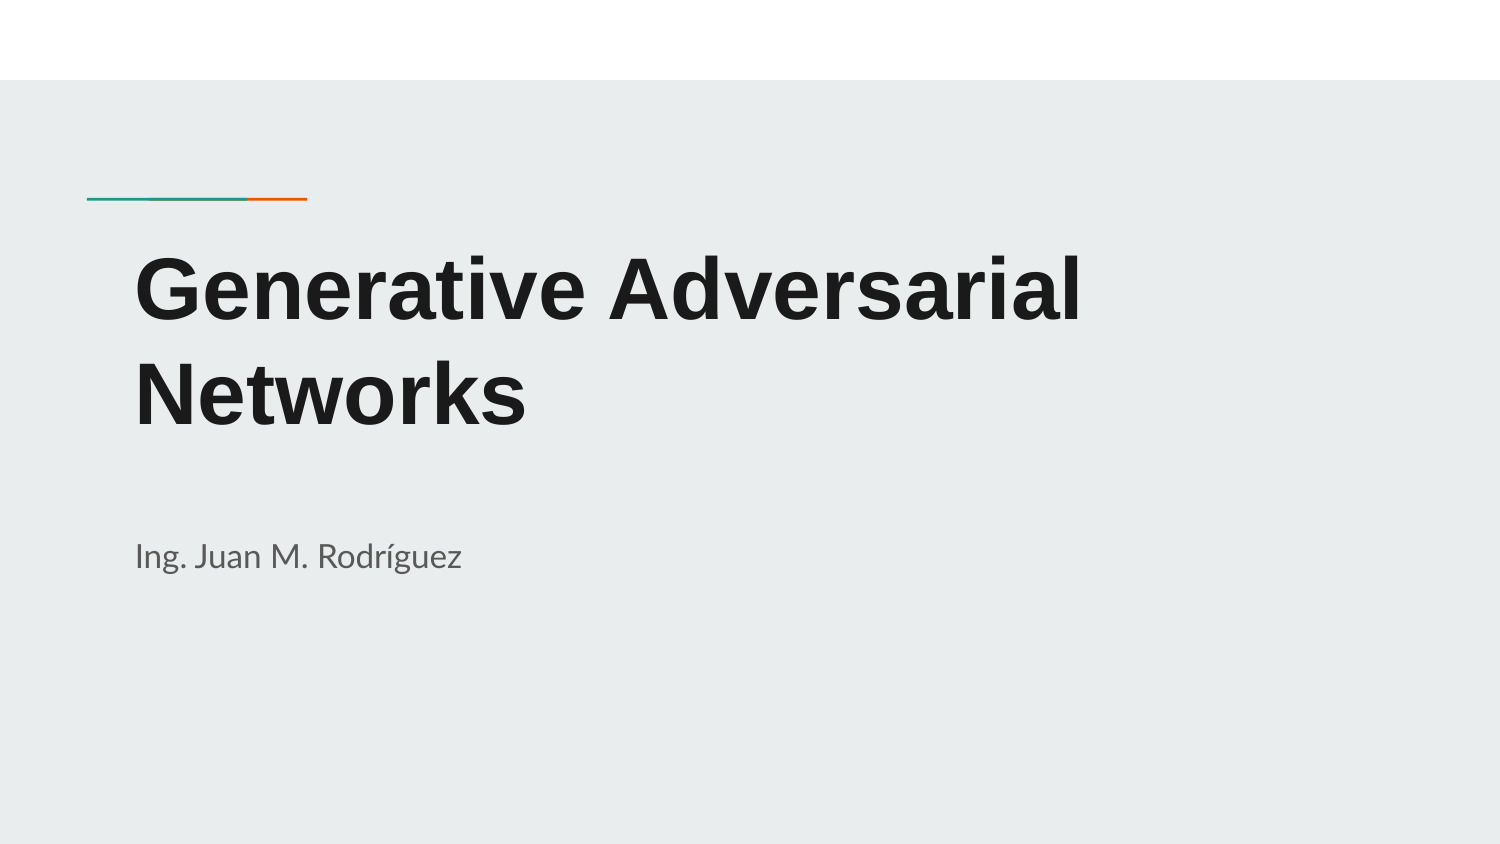

# Generative Adversarial
Networks

Ing. Juan M. Rodríguez